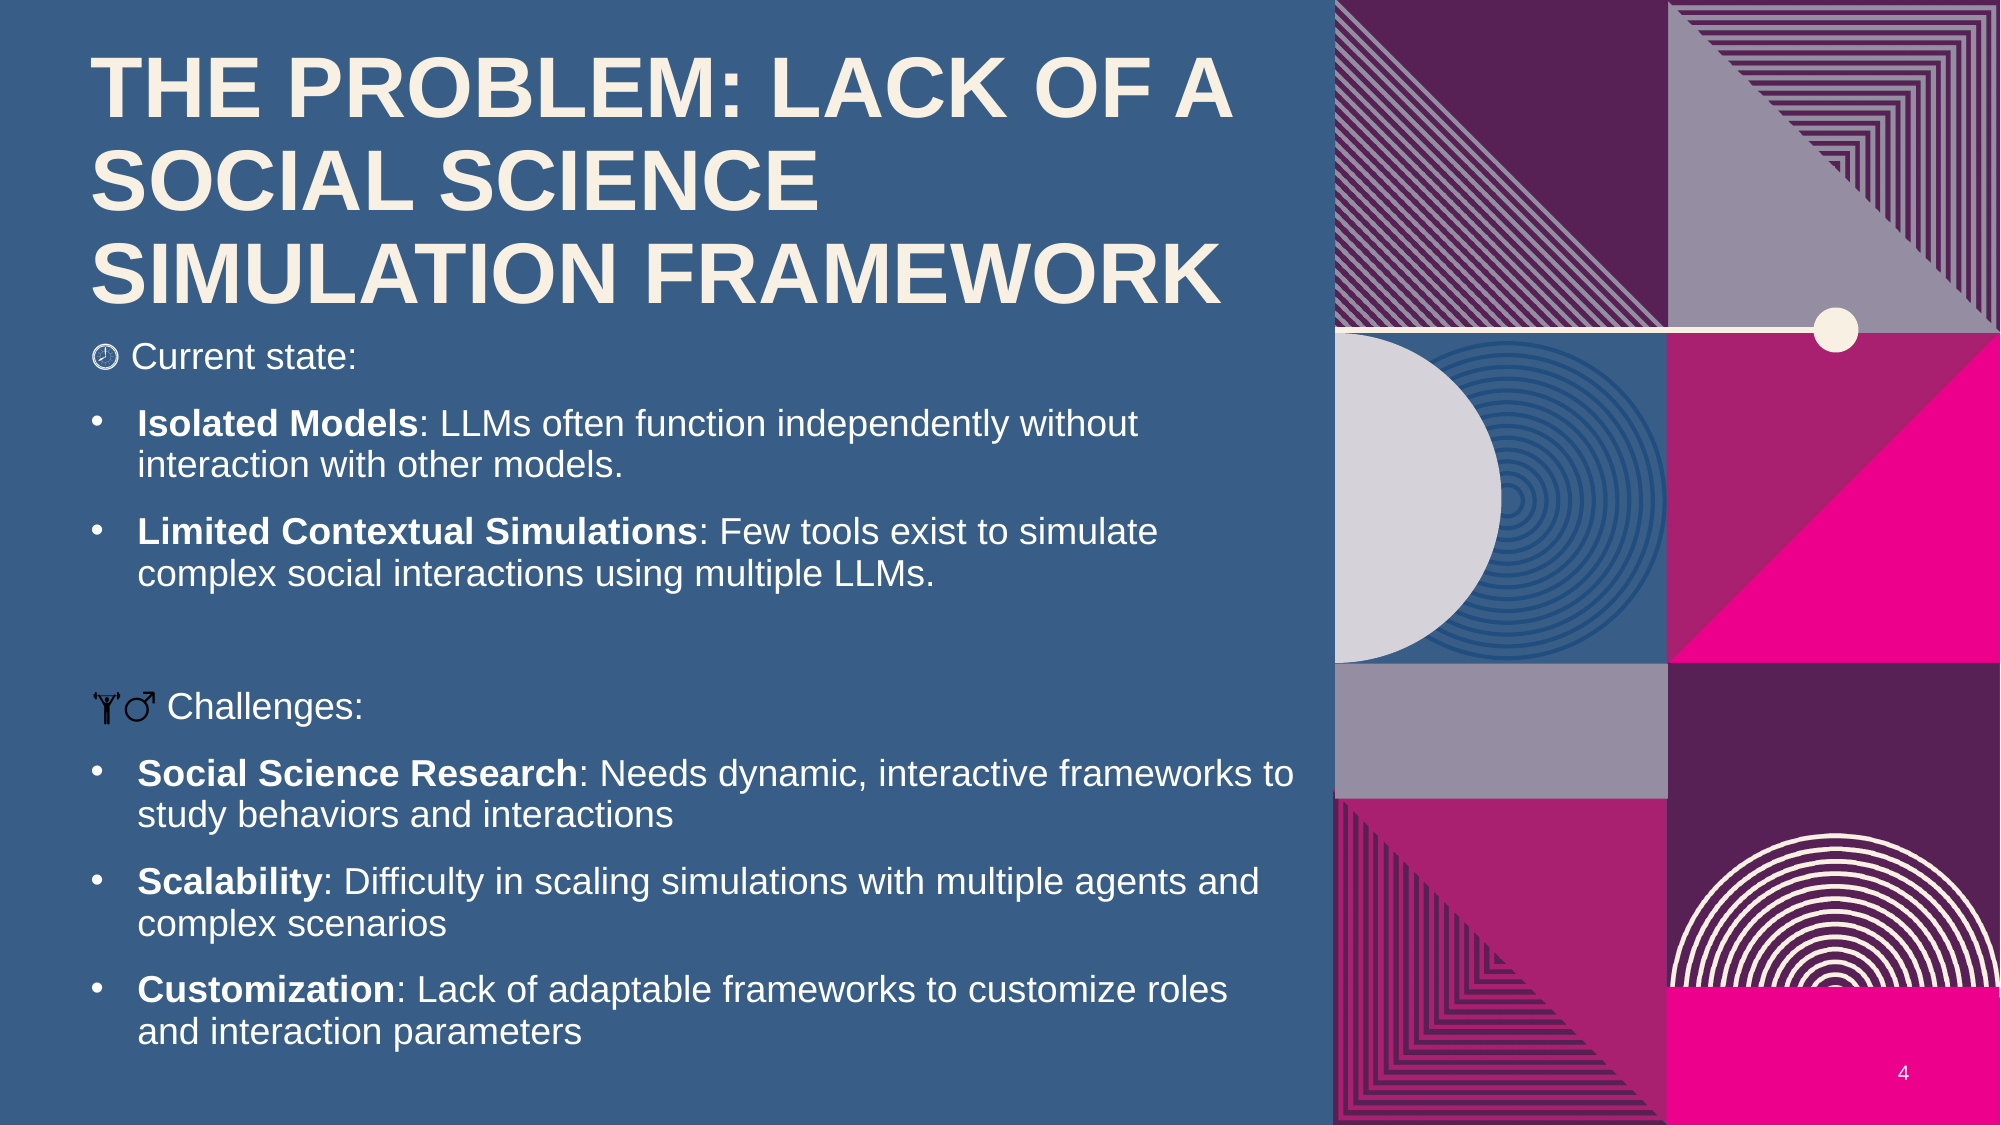

# The problem: lack of a social science simulation framework
⌚ Current state:
Isolated Models: LLMs often function independently without interaction with other models.
Limited Contextual Simulations: Few tools exist to simulate complex social interactions using multiple LLMs.

🏋️‍♂️ Challenges:
Social Science Research: Needs dynamic, interactive frameworks to study behaviors and interactions
Scalability: Difficulty in scaling simulations with multiple agents and complex scenarios
Customization: Lack of adaptable frameworks to customize roles and interaction parameters
4